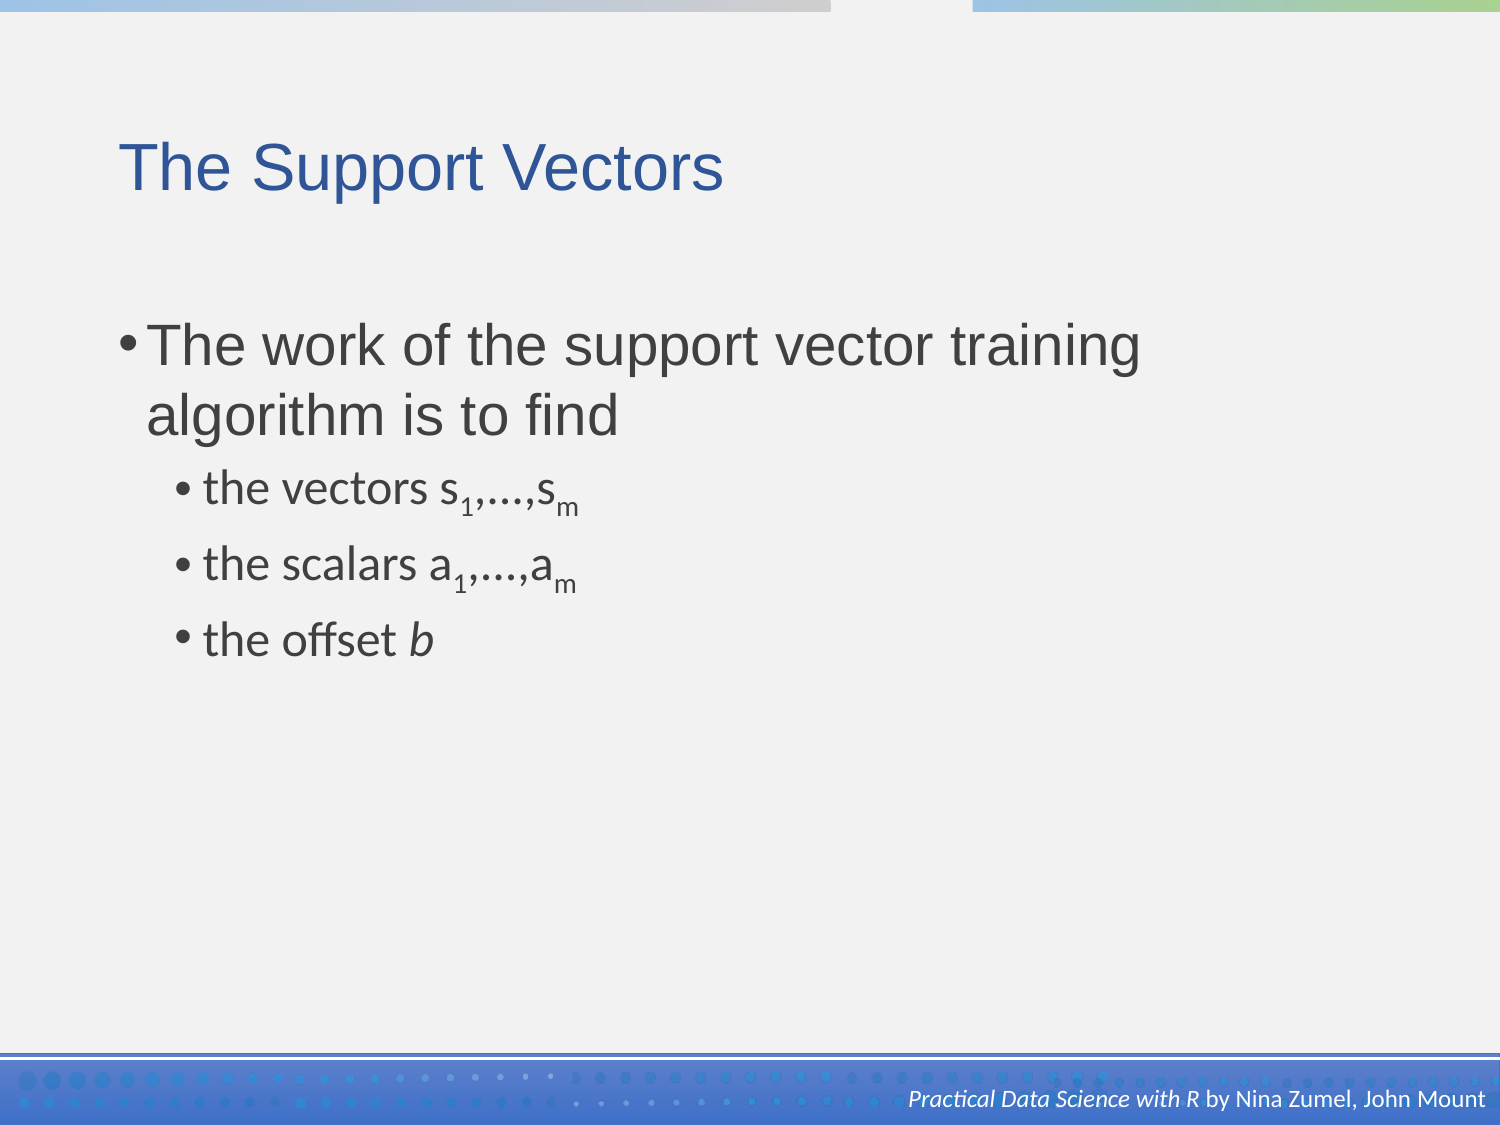

# The Support Vectors
The work of the support vector training algorithm is to find
the vectors s1,...,sm
the scalars a1,...,am
the offset b
Practical Data Science with R by Nina Zumel, John Mount